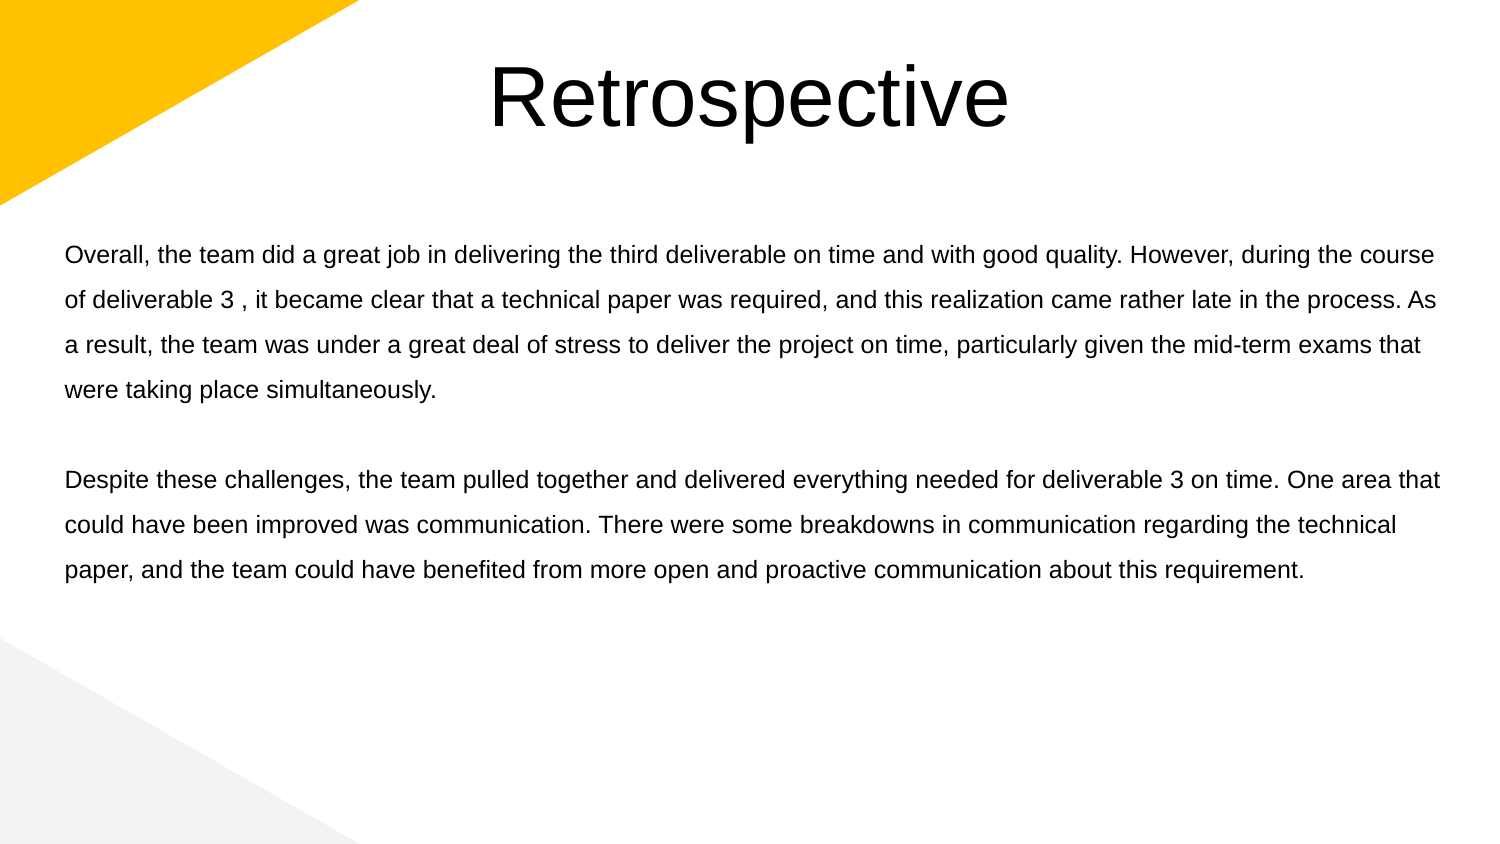

# Retrospective
Overall, the team did a great job in delivering the third deliverable on time and with good quality. However, during the course of deliverable 3 , it became clear that a technical paper was required, and this realization came rather late in the process. As a result, the team was under a great deal of stress to deliver the project on time, particularly given the mid-term exams that were taking place simultaneously.

Despite these challenges, the team pulled together and delivered everything needed for deliverable 3 on time. One area that could have been improved was communication. There were some breakdowns in communication regarding the technical paper, and the team could have benefited from more open and proactive communication about this requirement.